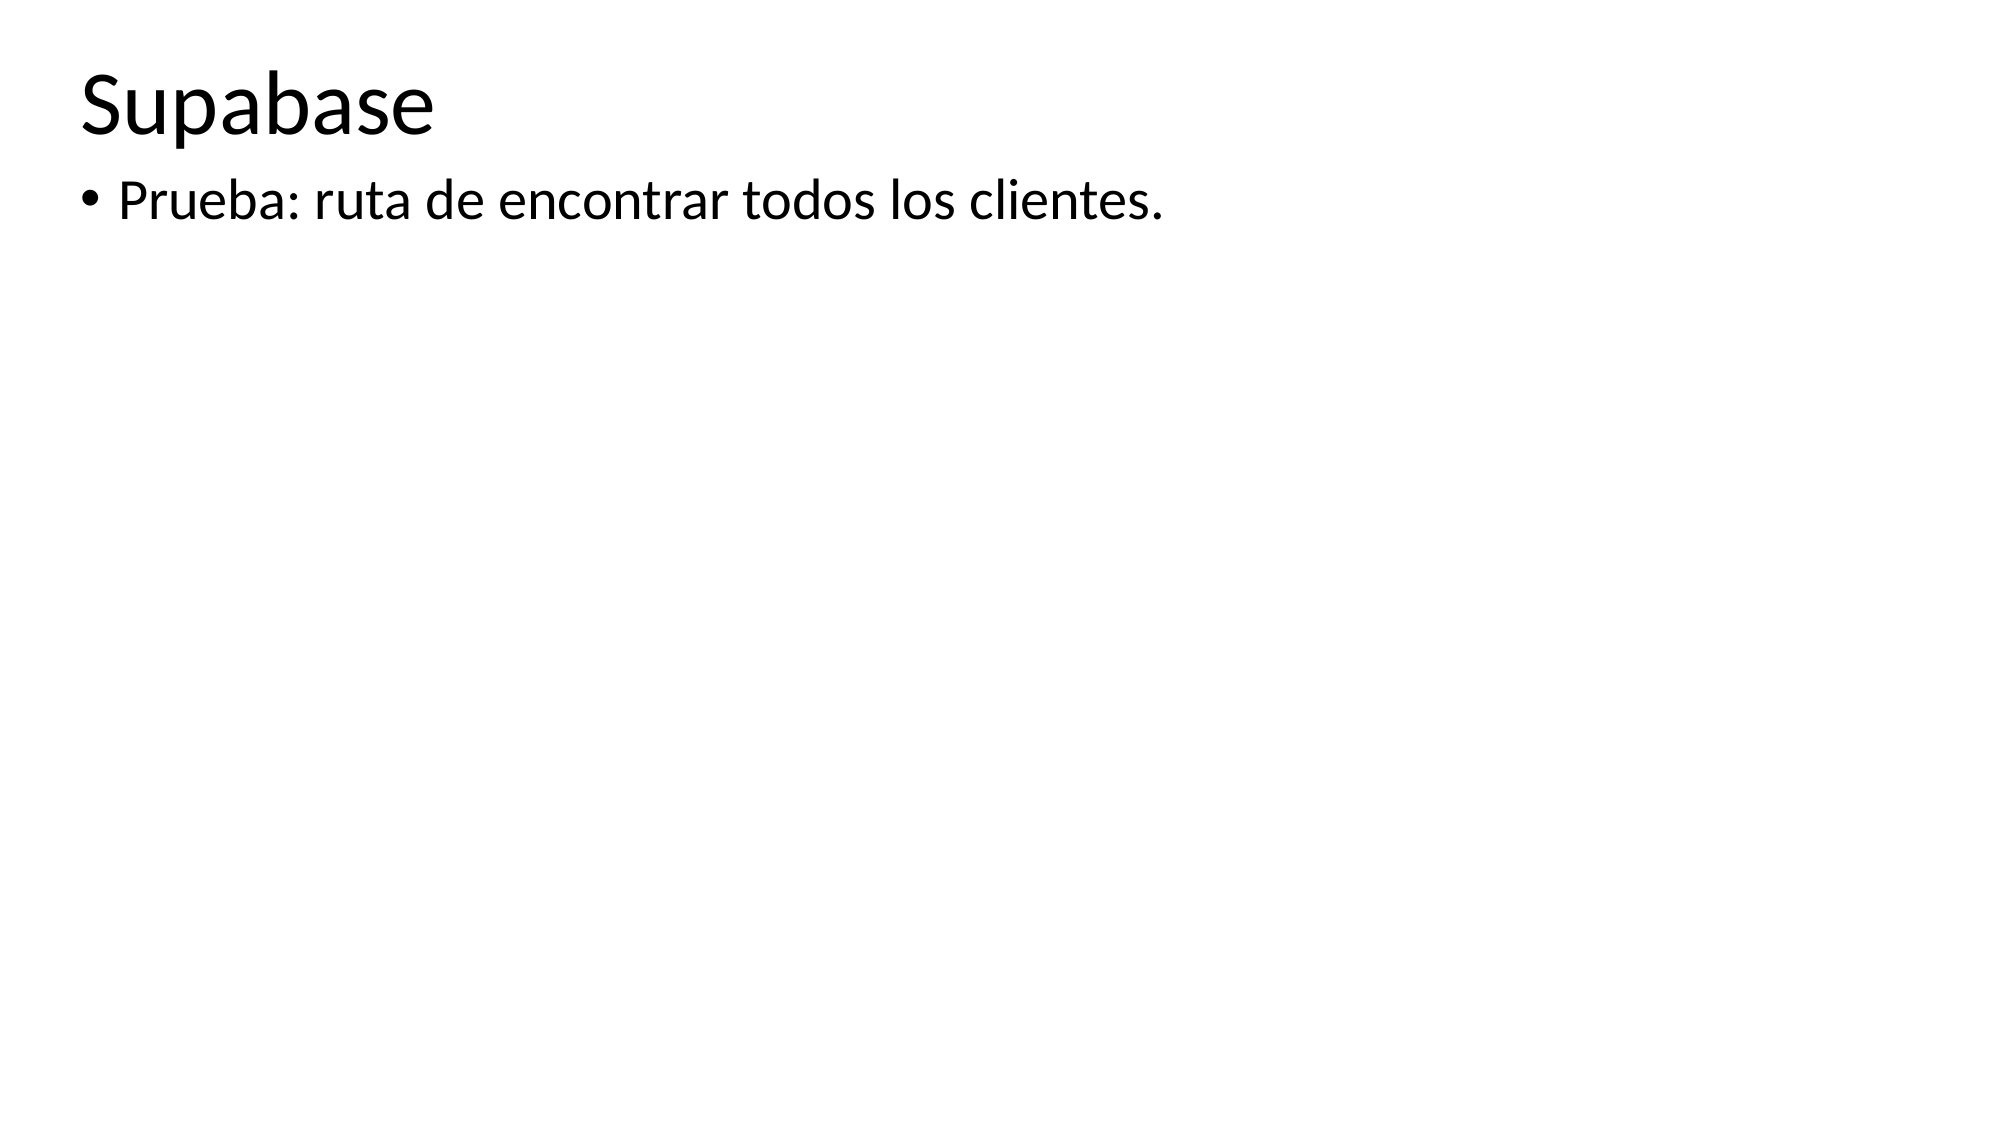

# Supabase
Prueba: ruta de encontrar todos los clientes.